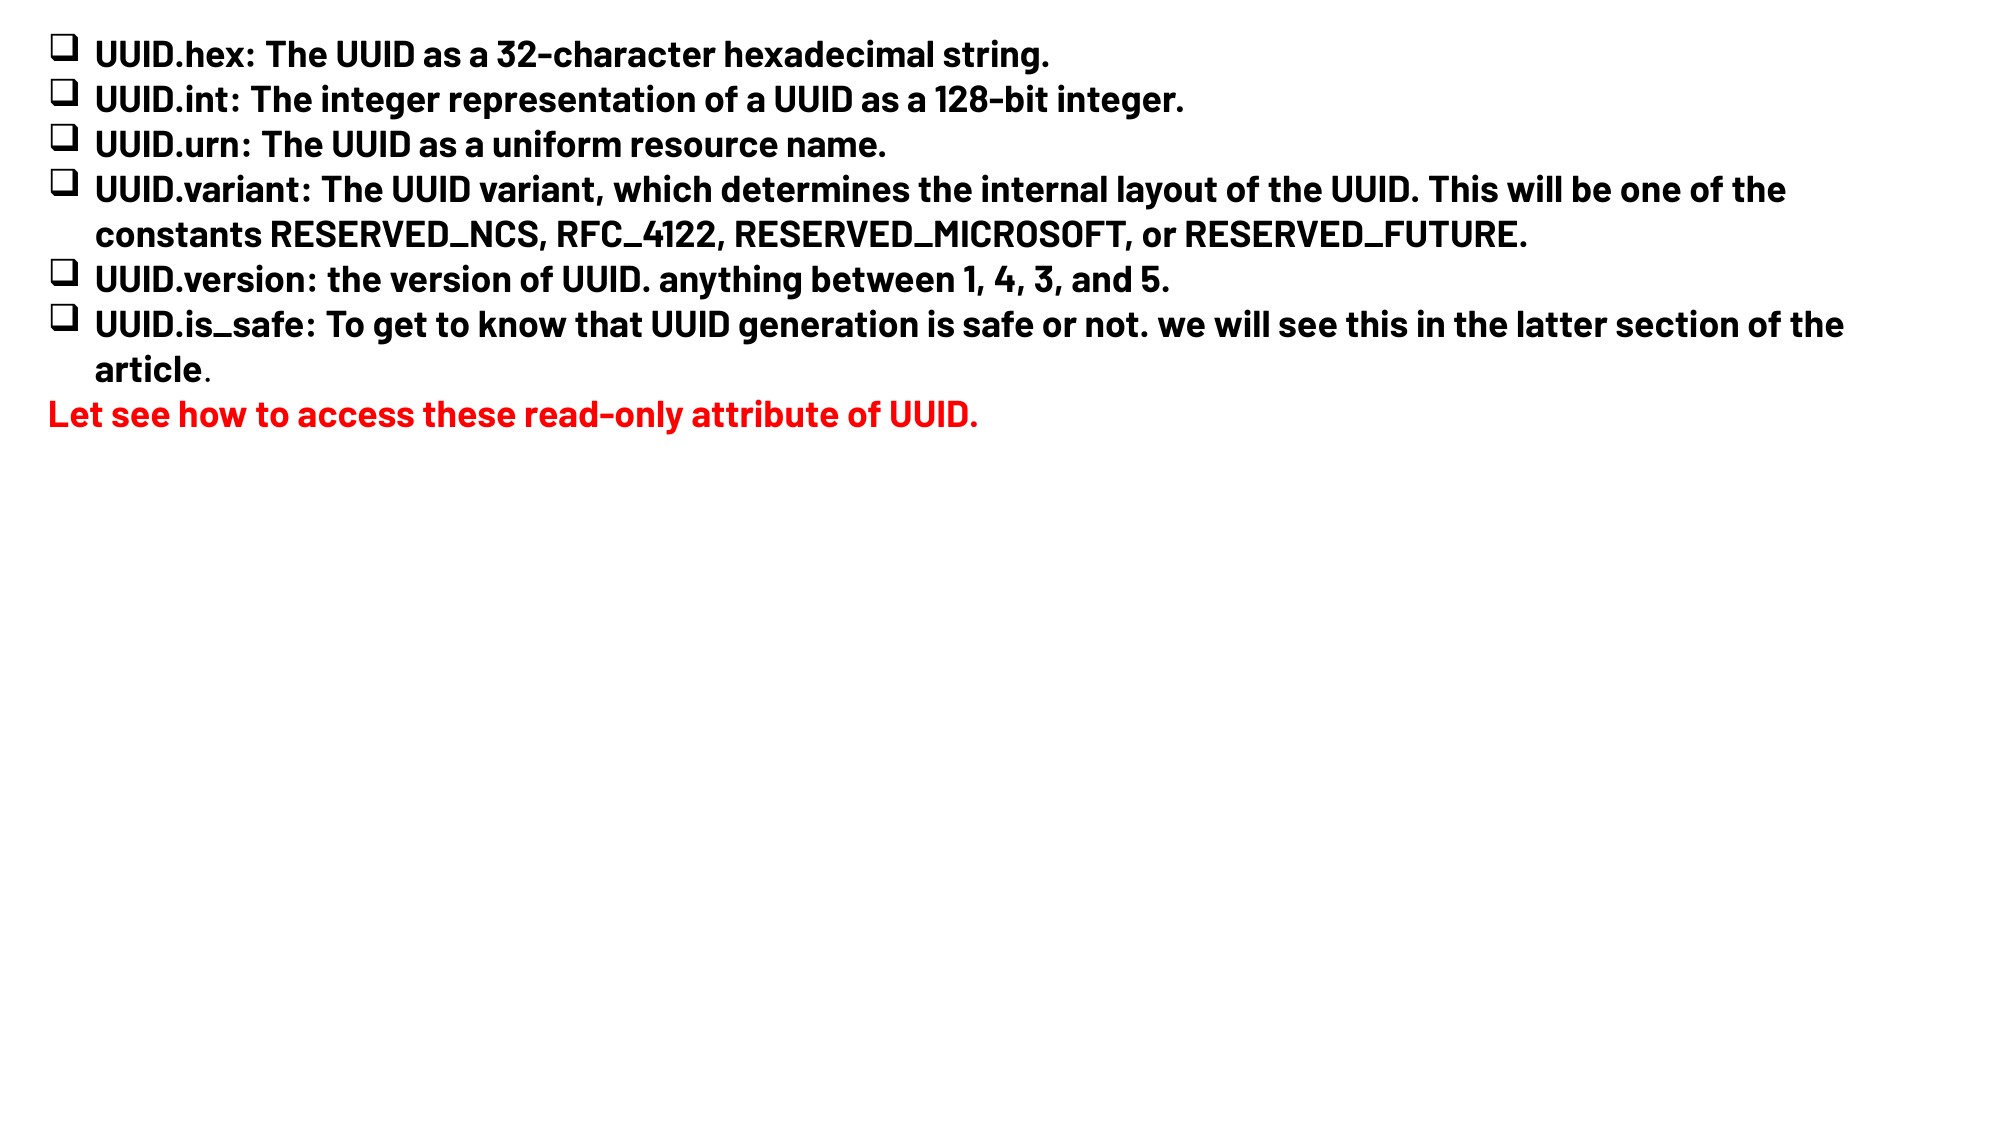

UUID.hex: The UUID as a 32-character hexadecimal string.
UUID.int: The integer representation of a UUID as a 128-bit integer.
UUID.urn: The UUID as a uniform resource name.
UUID.variant: The UUID variant, which determines the internal layout of the UUID. This will be one of the constants RESERVED_NCS, RFC_4122, RESERVED_MICROSOFT, or RESERVED_FUTURE.
UUID.version: the version of UUID. anything between 1, 4, 3, and 5.
UUID.is_safe: To get to know that UUID generation is safe or not. we will see this in the latter section of the article.
Let see how to access these read-only attribute of UUID.